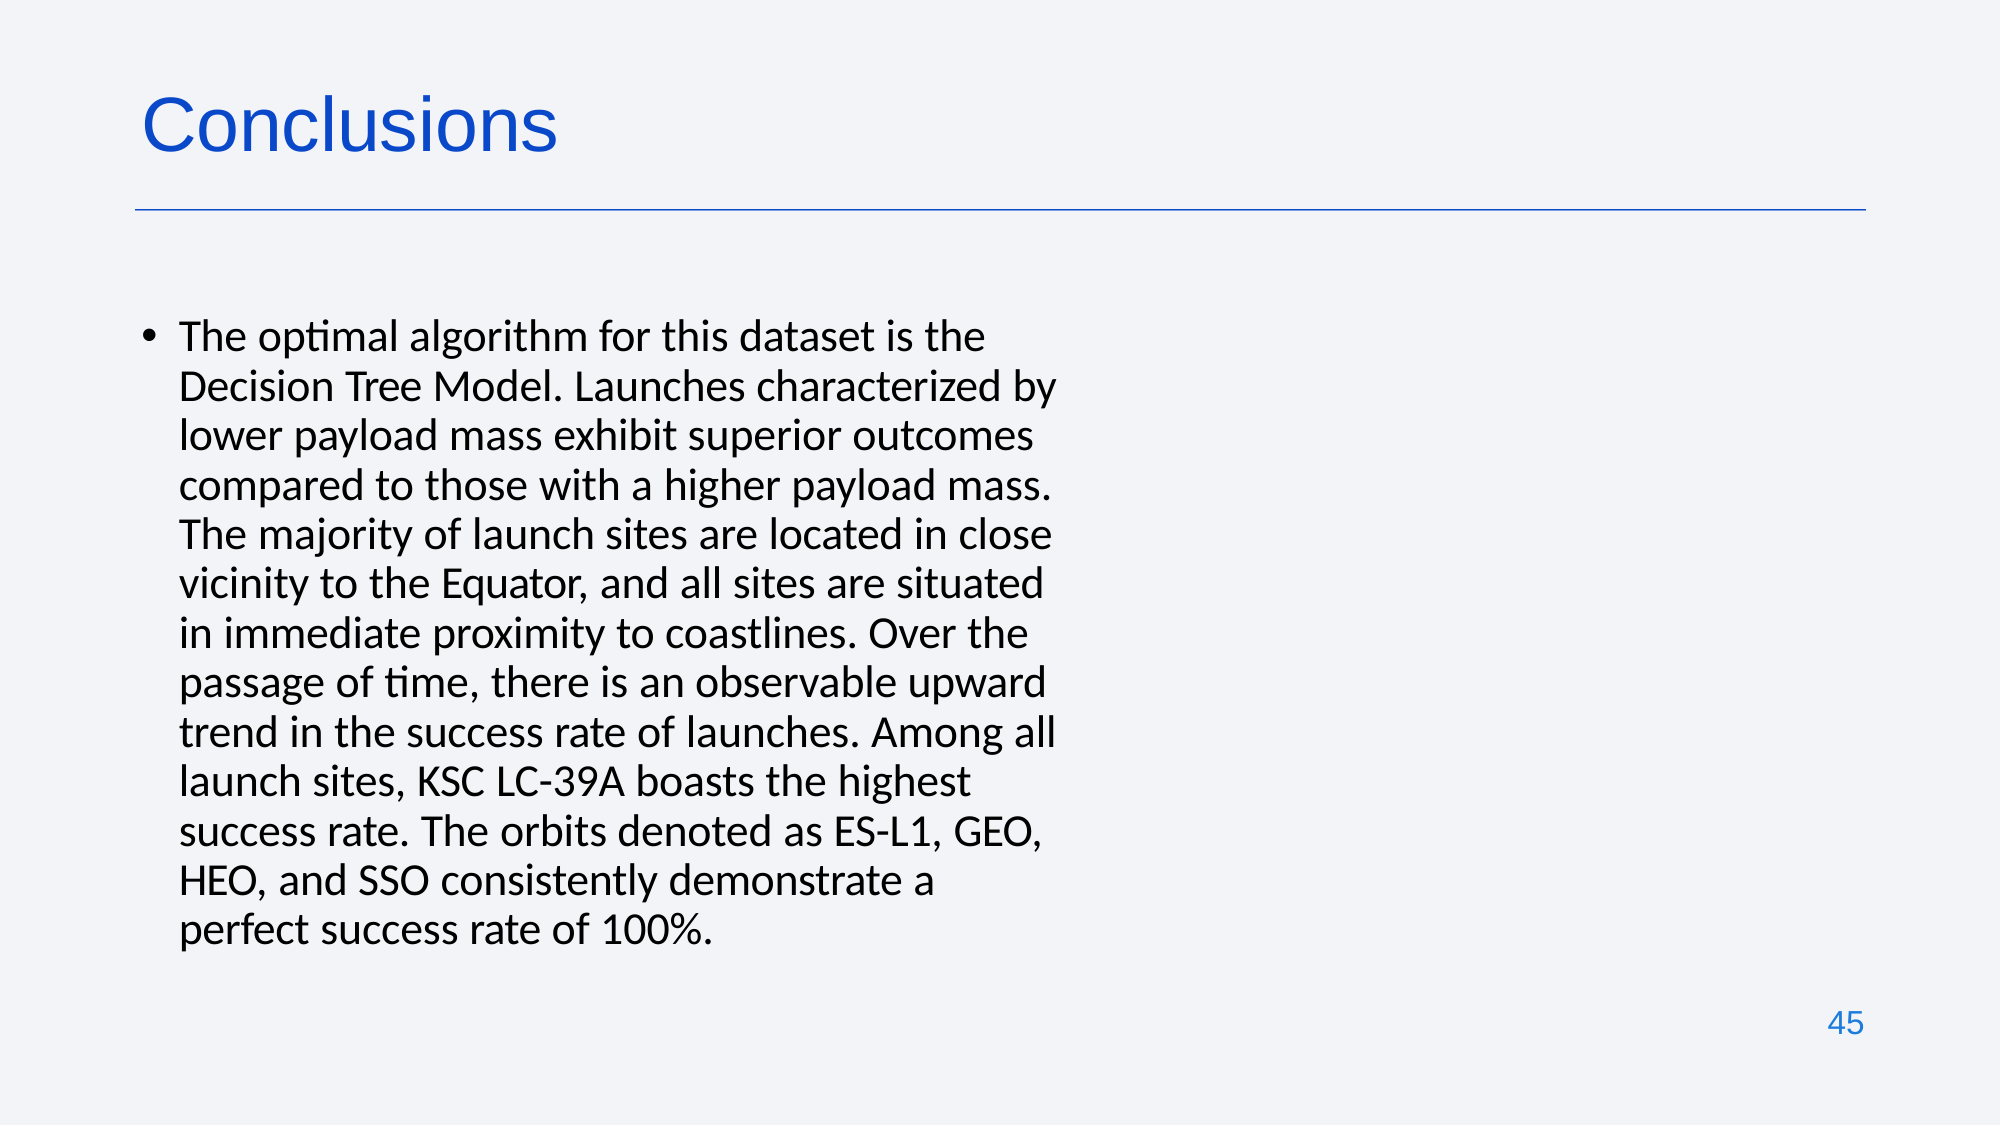

# Conclusions
The optimal algorithm for this dataset is the  Decision Tree Model. Launches characterized by  lower payload mass exhibit superior outcomes  compared to those with a higher payload mass.  The majority of launch sites are located in close  vicinity to the Equator, and all sites are situated  in immediate proximity to coastlines. Over the  passage of time, there is an observable upward  trend in the success rate of launches. Among all  launch sites, KSC LC-39A boasts the highest  success rate. The orbits denoted as ES-L1, GEO,  HEO, and SSO consistently demonstrate a  perfect success rate of 100%.
45